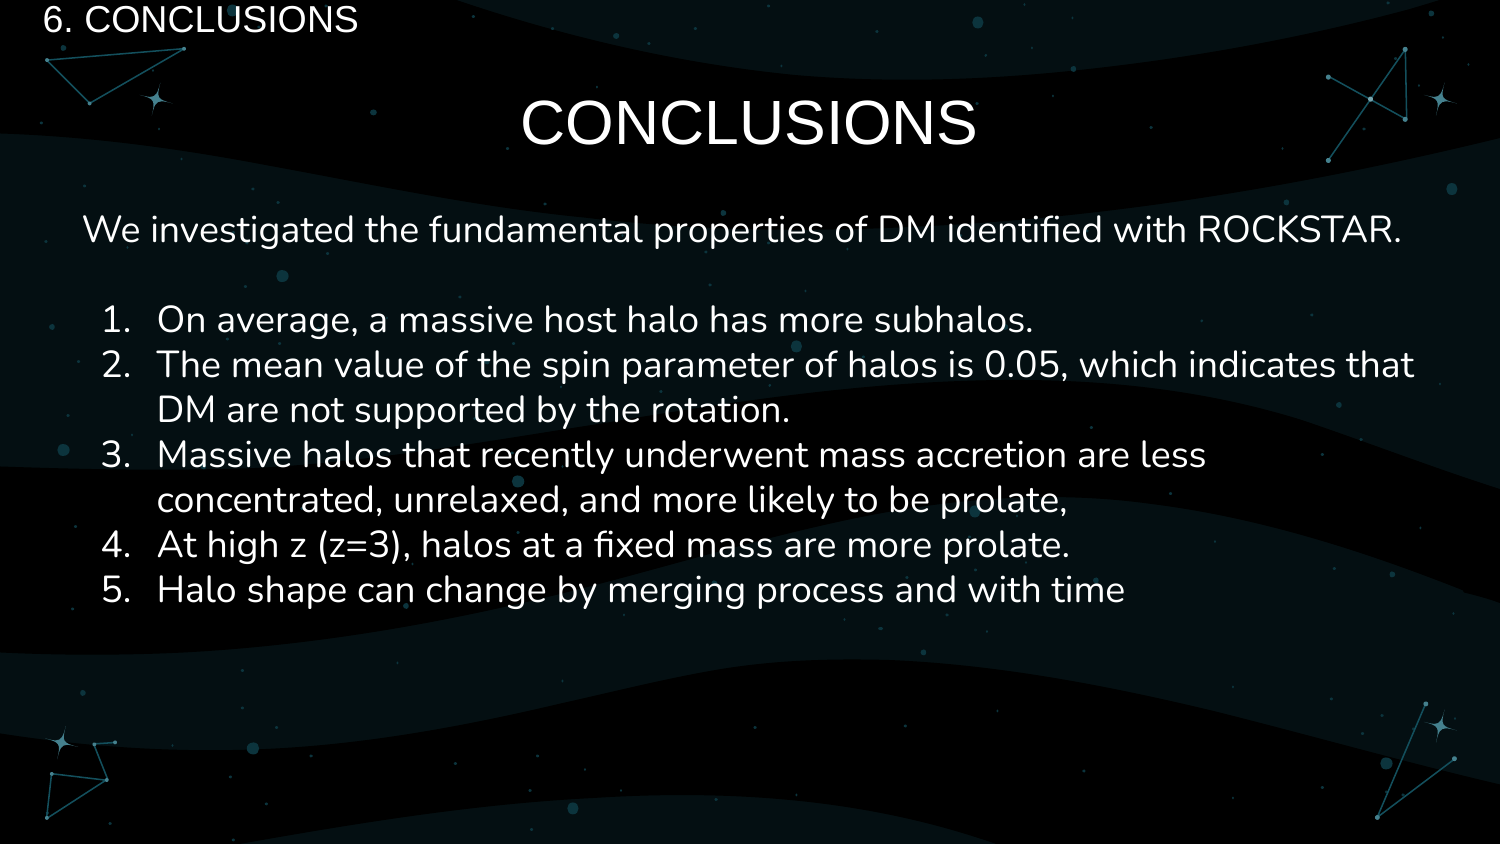

6. CONCLUSIONS
# CONCLUSIONS
We investigated the fundamental properties of DM identified with ROCKSTAR.

On average, a massive host halo has more subhalos.
The mean value of the spin parameter of halos is 0.05, which indicates that DM are not supported by the rotation.
Massive halos that recently underwent mass accretion are less concentrated, unrelaxed, and more likely to be prolate,
At high z (z=3), halos at a fixed mass are more prolate.
Halo shape can change by merging process and with time